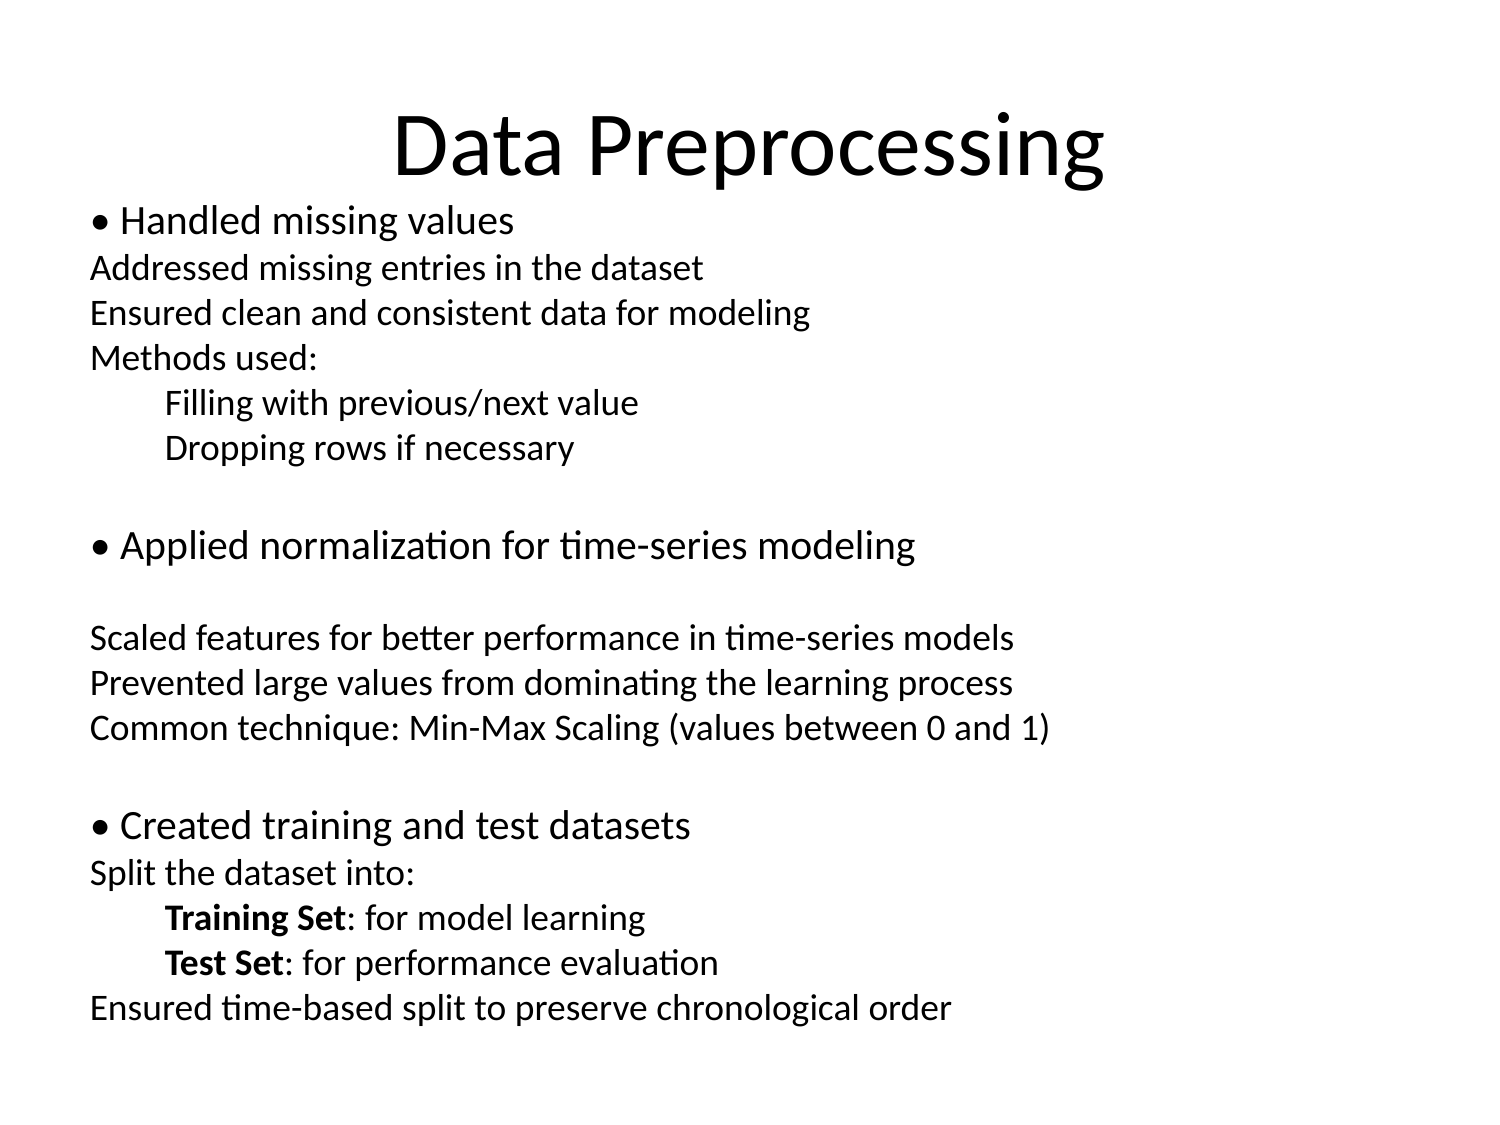

# Data Preprocessing
• Handled missing values
Addressed missing entries in the dataset
Ensured clean and consistent data for modeling
Methods used:
Filling with previous/next value
Dropping rows if necessary

• Applied normalization for time-series modeling

Scaled features for better performance in time-series models
Prevented large values from dominating the learning process
Common technique: Min-Max Scaling (values between 0 and 1)

• Created training and test datasets
Split the dataset into:
Training Set: for model learning
Test Set: for performance evaluation
Ensured time-based split to preserve chronological order